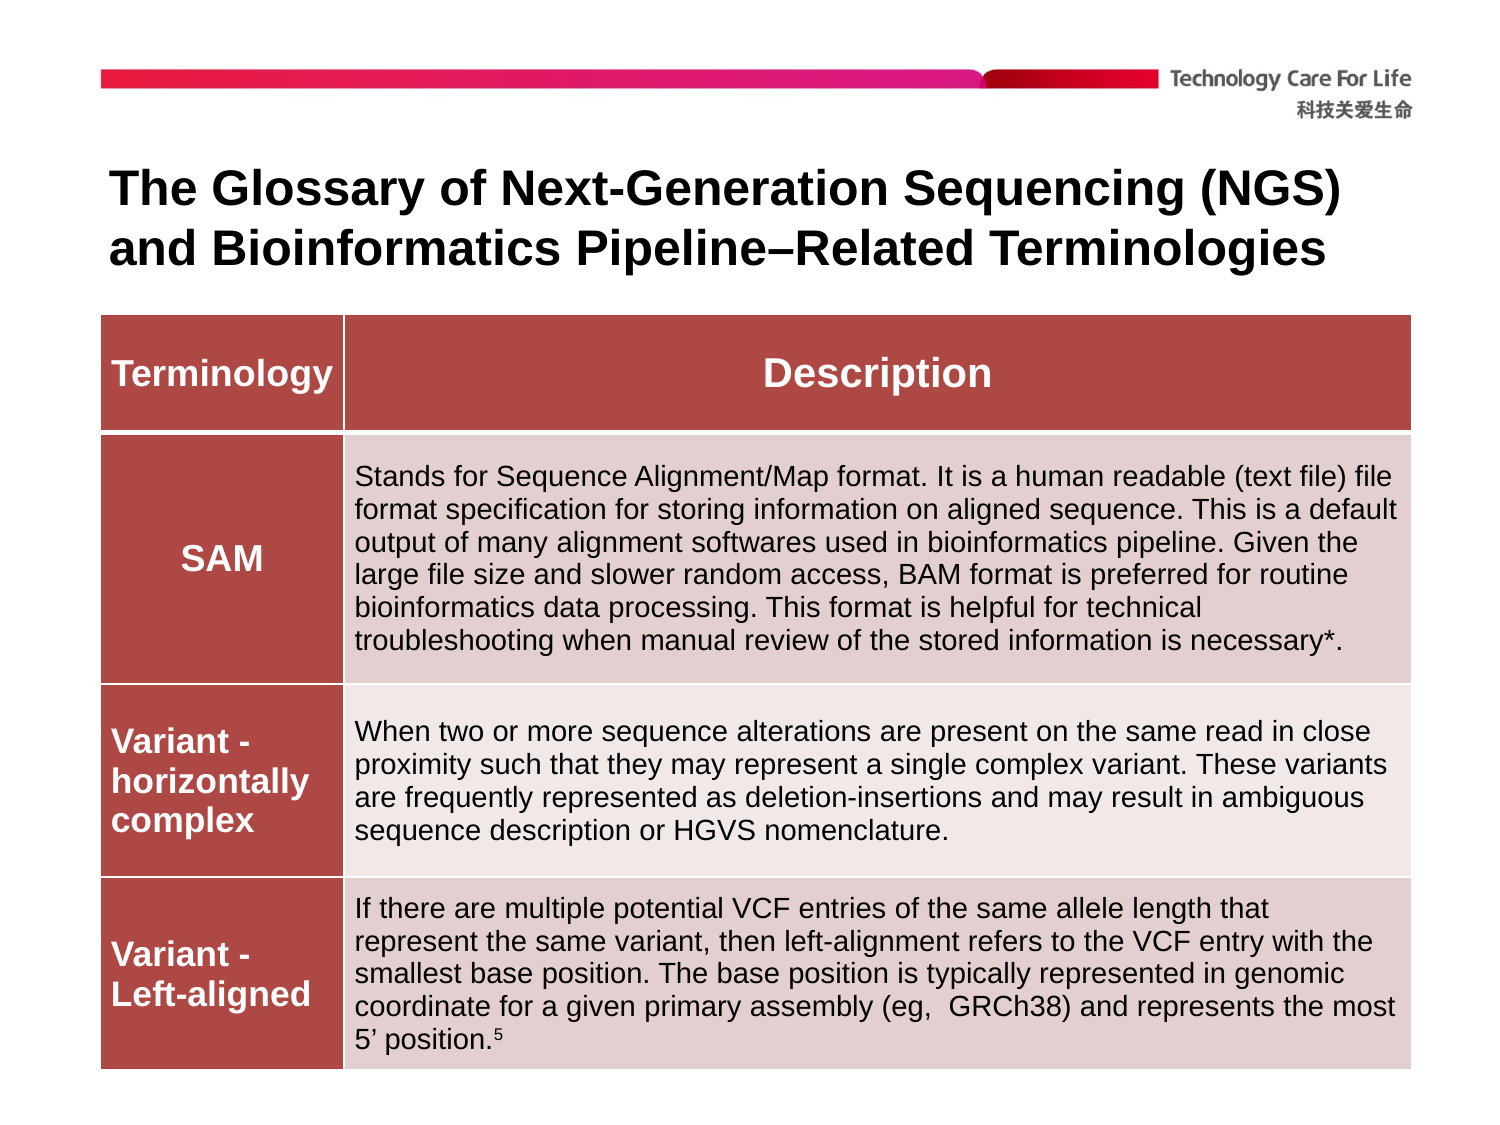

# The Glossary of Next-Generation Sequencing (NGS) and Bioinformatics Pipeline–Related Terminologies
| Terminology | Description |
| --- | --- |
| SAM | Stands for Sequence Alignment/Map format. It is a human readable (text file) file format specification for storing information on aligned sequence. This is a default output of many alignment softwares used in bioinformatics pipeline. Given the large file size and slower random access, BAM format is preferred for routine bioinformatics data processing. This format is helpful for technical troubleshooting when manual review of the stored information is necessary\*. |
| Variant - horizontally complex | When two or more sequence alterations are present on the same read in close proximity such that they may represent a single complex variant. These variants are frequently represented as deletion-insertions and may result in ambiguous sequence description or HGVS nomenclature. |
| Variant - Left-aligned | If there are multiple potential VCF entries of the same allele length that represent the same variant, then left-alignment refers to the VCF entry with the smallest base position. The base position is typically represented in genomic coordinate for a given primary assembly (eg, GRCh38) and represents the most 5’ position.5 |